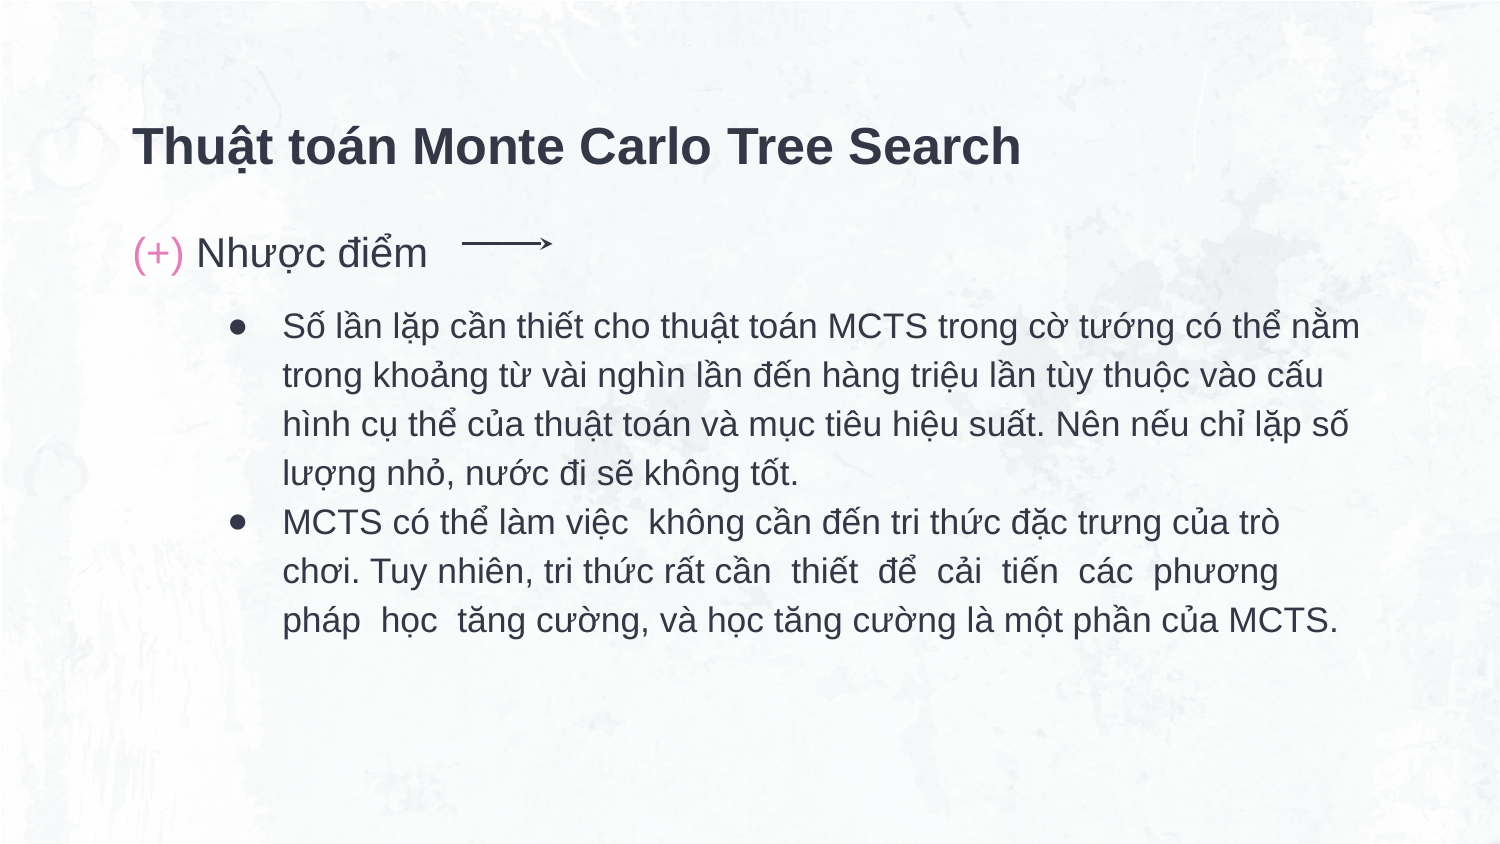

# Thuật toán Monte Carlo Tree Search

(+) Nhược điểm
Số lần lặp cần thiết cho thuật toán MCTS trong cờ tướng có thể nằm trong khoảng từ vài nghìn lần đến hàng triệu lần tùy thuộc vào cấu hình cụ thể của thuật toán và mục tiêu hiệu suất. Nên nếu chỉ lặp số lượng nhỏ, nước đi sẽ không tốt.
MCTS có thể làm việc  không cần đến tri thức đặc trưng của trò chơi. Tuy nhiên, tri thức rất cần  thiết  để  cải  tiến  các  phương  pháp  học  tăng cường, và học tăng cường là một phần của MCTS.